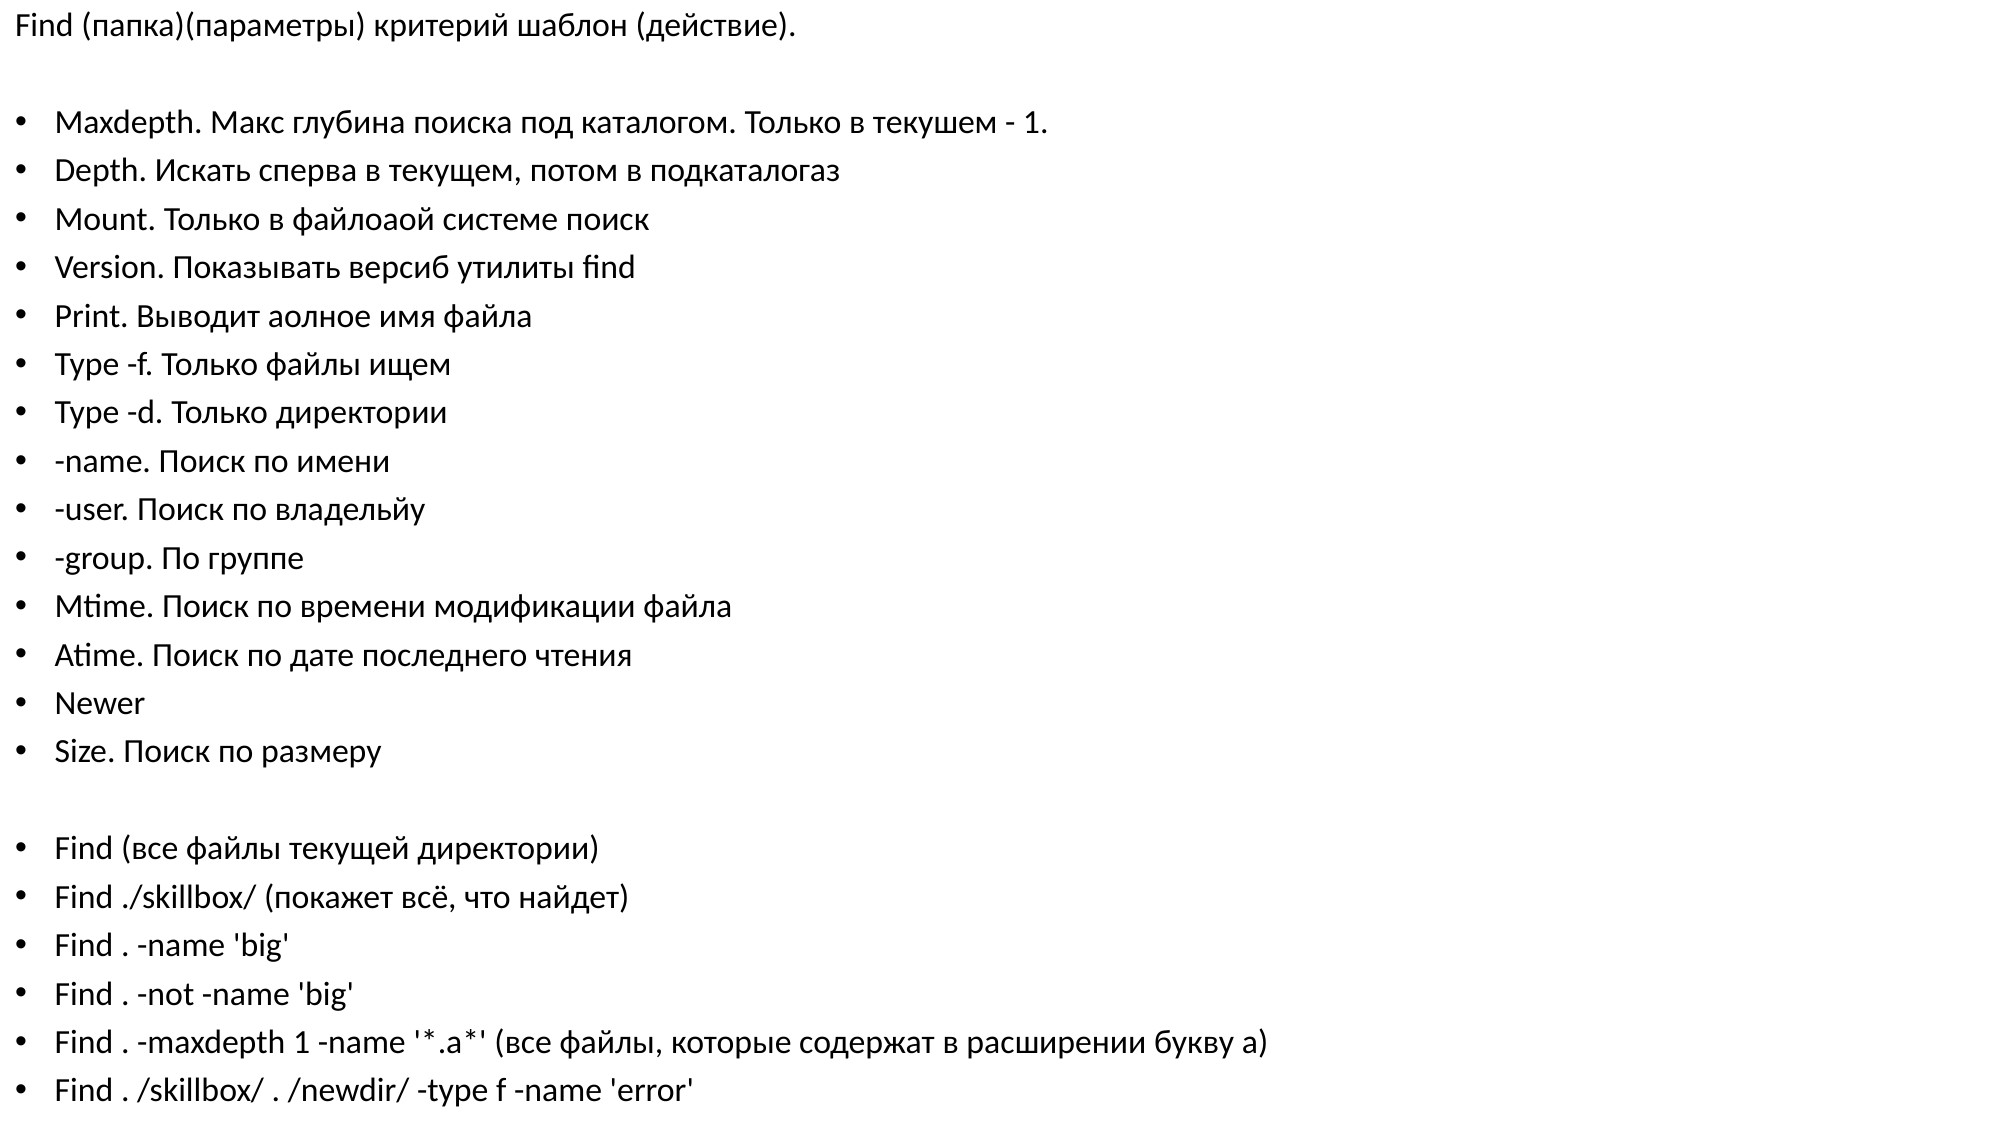

Find (папка)(параметры) критерий шаблон (действие).

Maxdepth. Макс глубина поиска под каталогом. Только в текушем - 1.
Depth. Искать сперва в текущем, потом в подкаталогаз
Mount. Только в файлоаой системе поиск
Version. Показывать версиб утилиты find
Print. Выводит аолное имя файла
Type -f. Только файлы ищем
Type -d. Только директории
-name. Поиск по имени
-user. Поиск по владельйу
-group. По группе
Mtime. Поиск по времени модификации файла
Atime. Поиск по дате последнего чтения
Newer
Size. Поиск по размеру

Find (все файлы текущей директории)
Find ./skillbox/ (покажет всё, что найдет)
Find . -name 'big'
Find . -not -name 'big'
Find . -maxdepth 1 -name '*.a*' (все файлы, которые содержат в расширении букву а)
Find . /skillbox/ . /newdir/ -type f -name 'error'